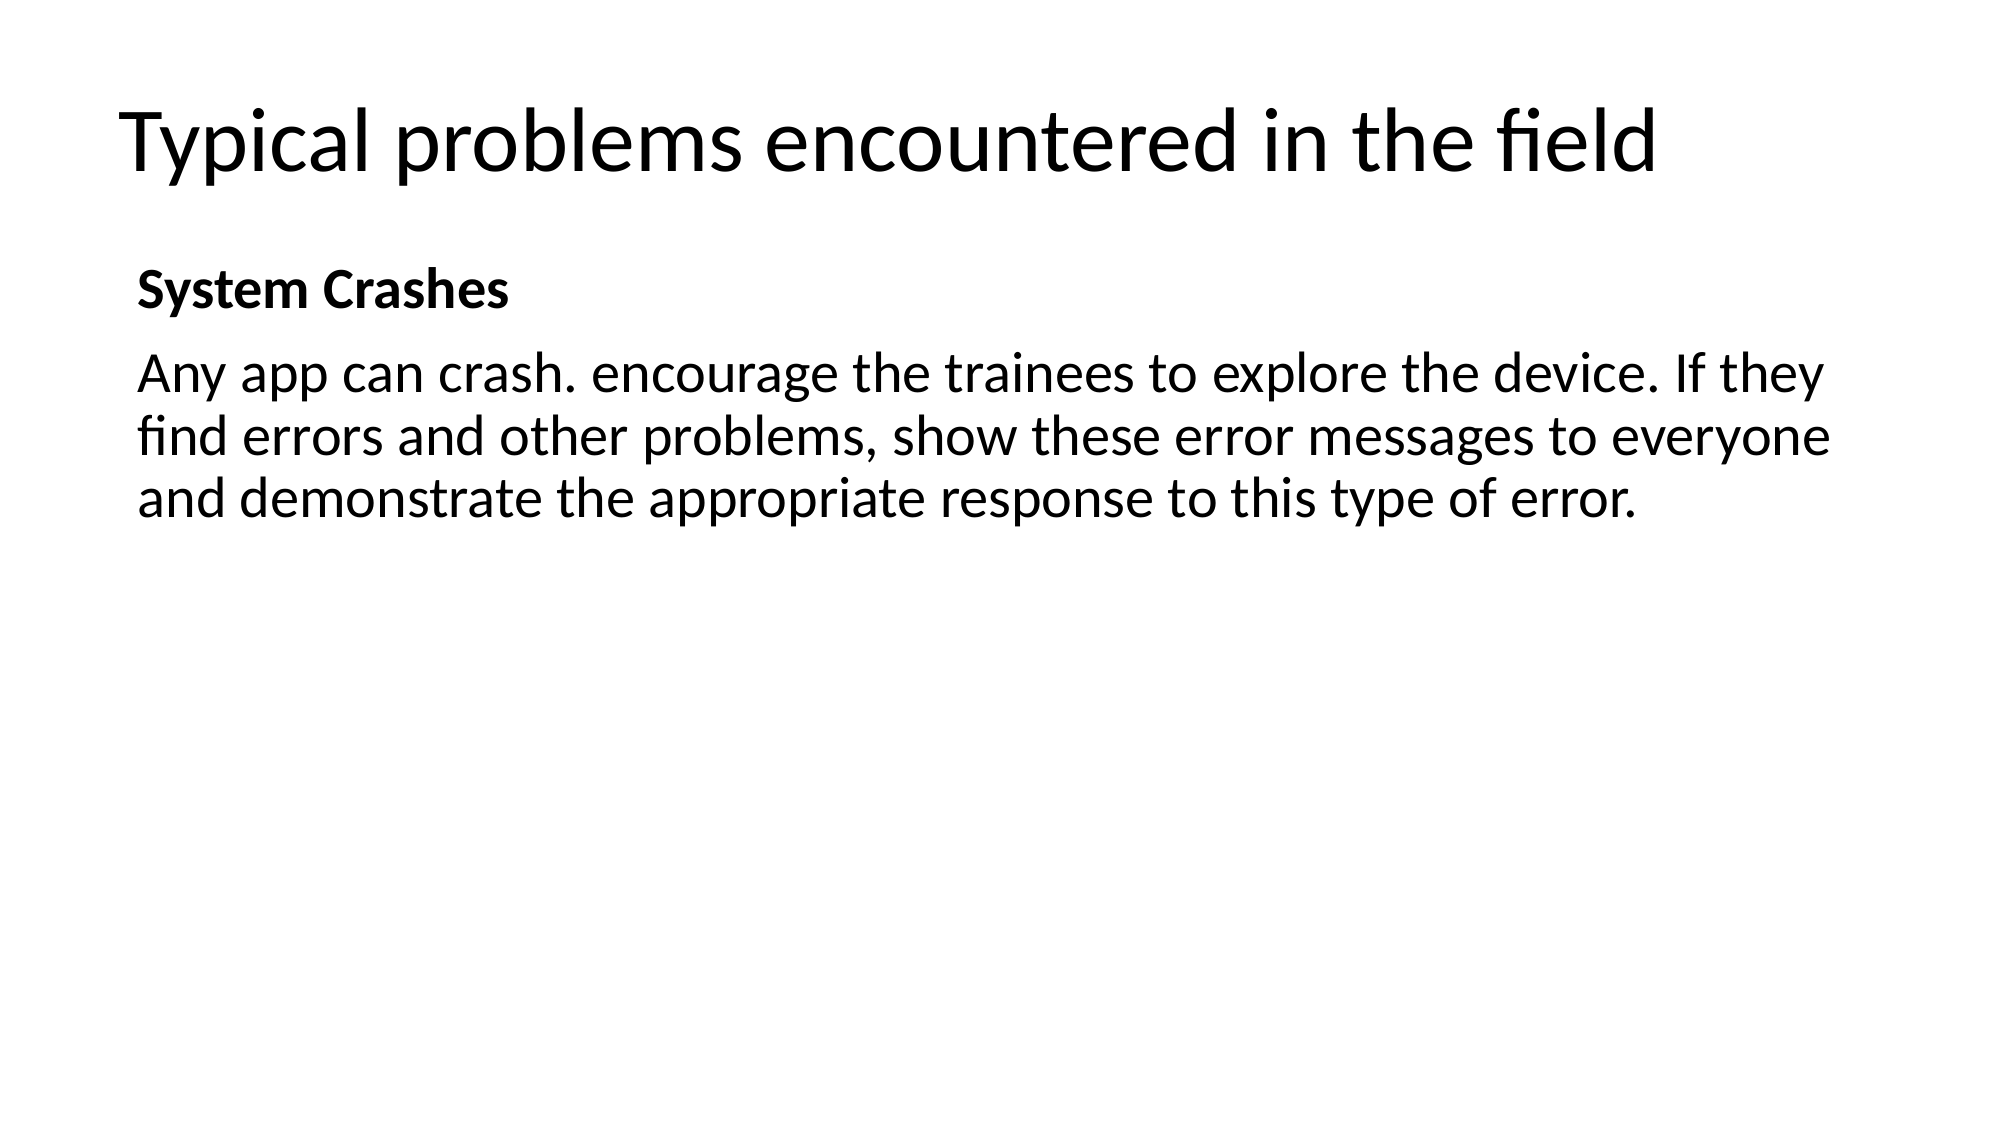

# Typical problems encountered in the field
System Crashes
Any app can crash. encourage the trainees to explore the device. If they find errors and other problems, show these error messages to everyone and demonstrate the appropriate response to this type of error.